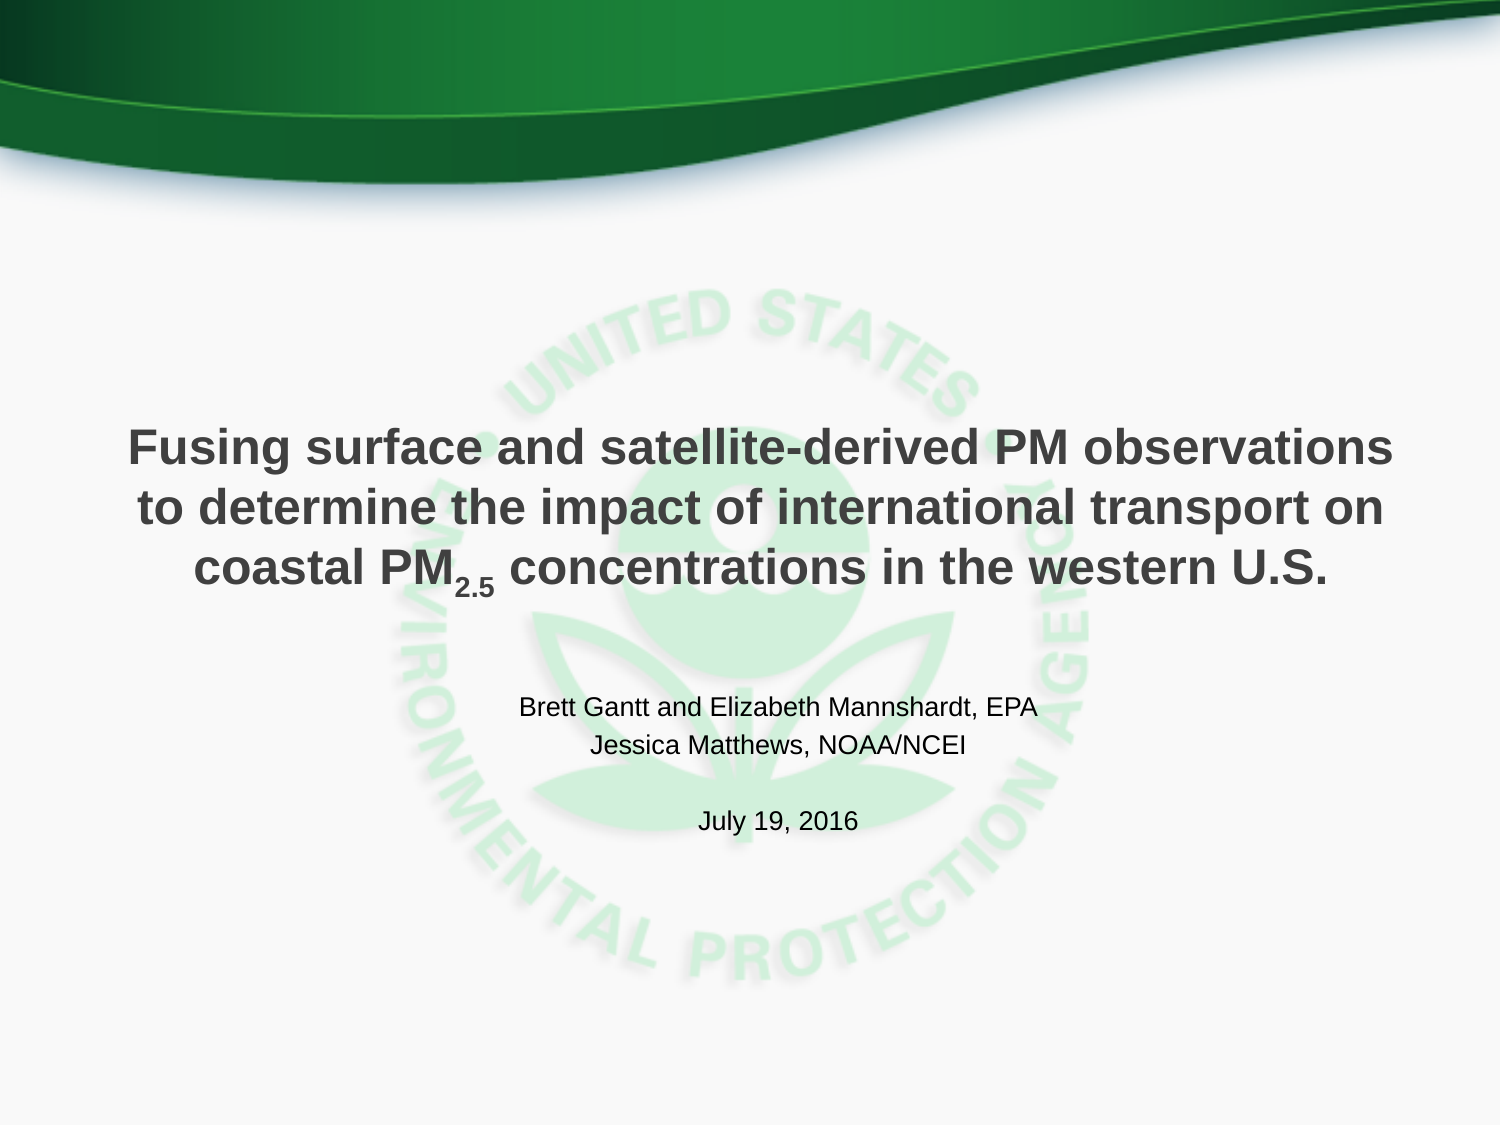

# Fusing surface and satellite-derived PM observations to determine the impact of international transport on coastal PM2.5 concentrations in the western U.S.
Brett Gantt and Elizabeth Mannshardt, EPA
Jessica Matthews, NOAA/NCEI

July 19, 2016